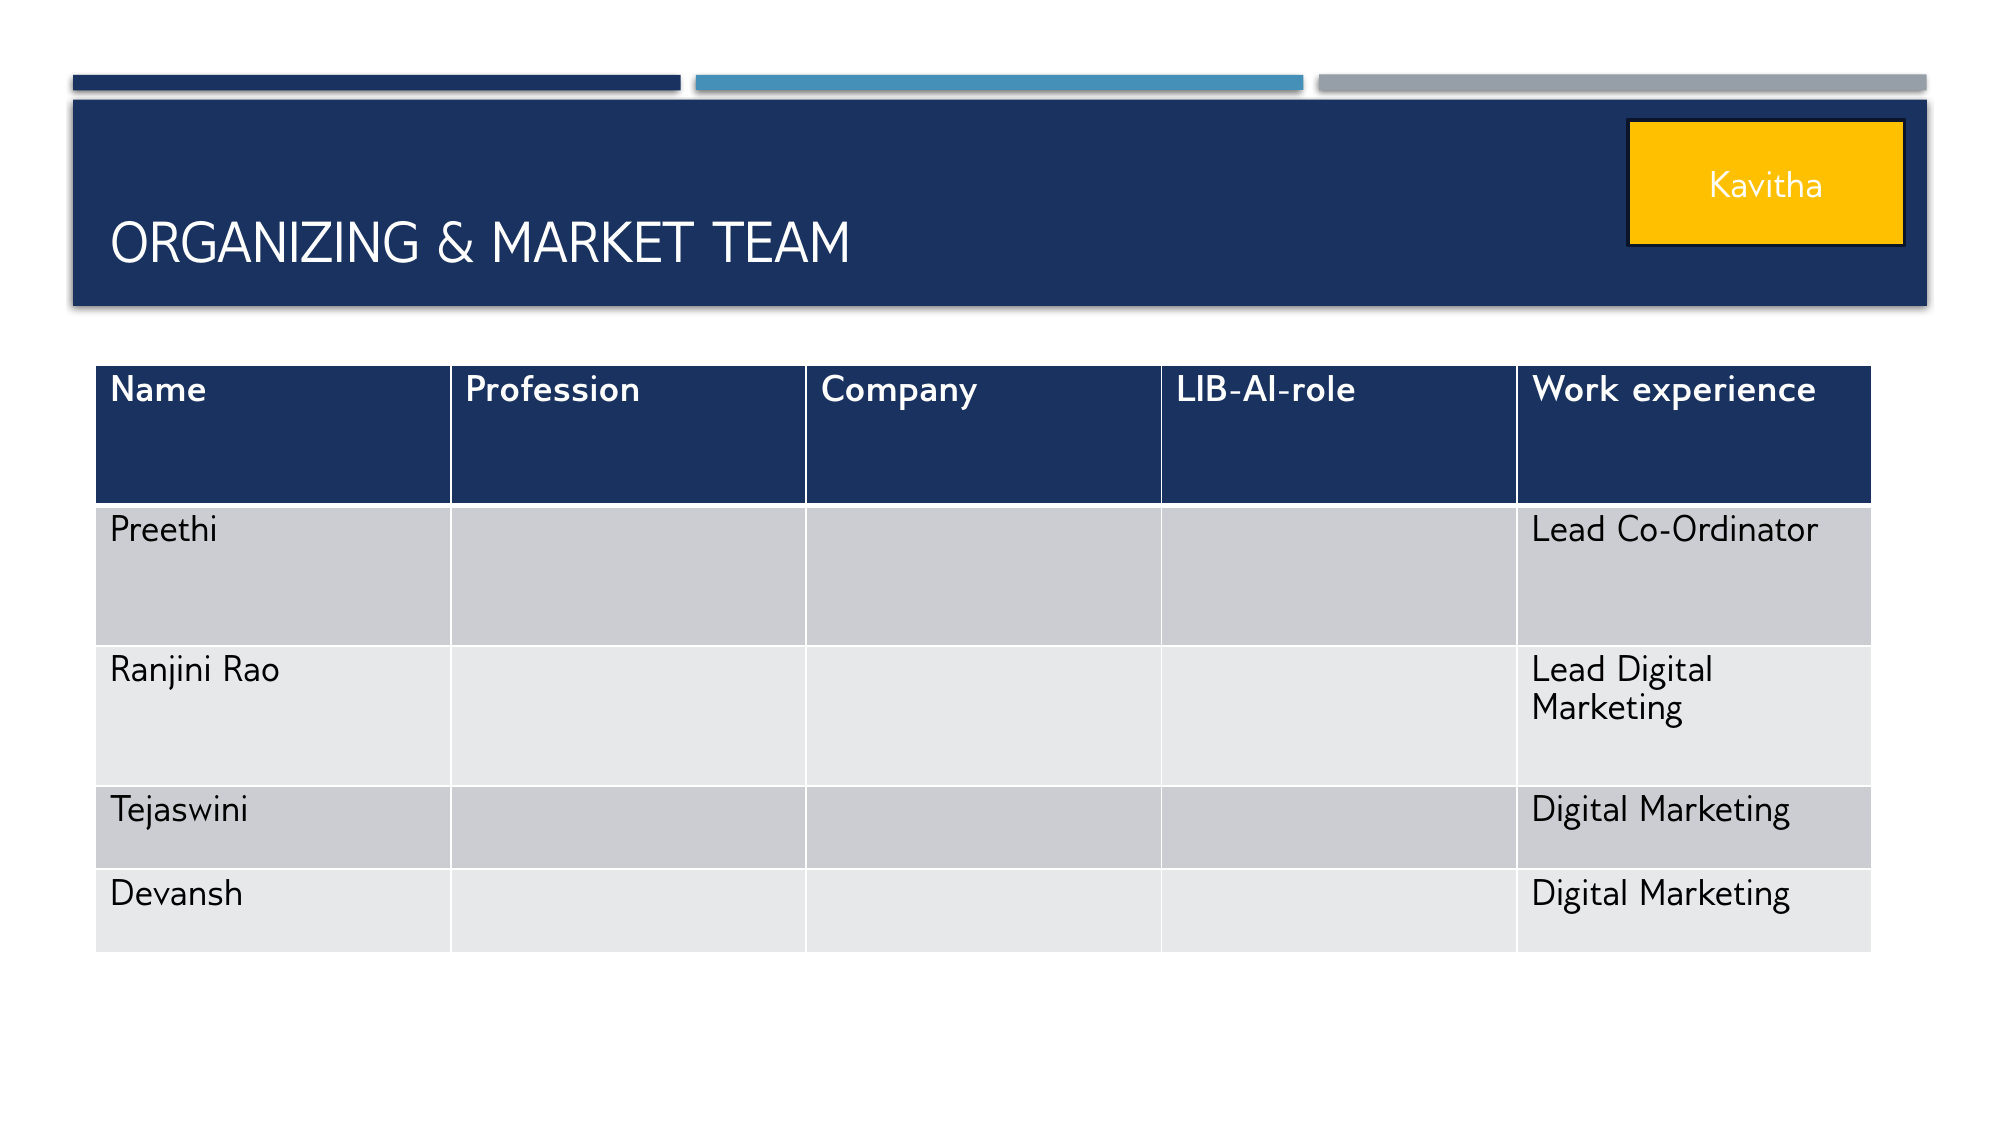

# Organizing & Market Team
Kavitha
| Name | Profession | Company | LIB-AI-role | Work experience |
| --- | --- | --- | --- | --- |
| Preethi |  |  |  | Lead Co-Ordinator |
| Ranjini Rao |  |  |  | Lead Digital Marketing |
| Tejaswini |  |  |  | Digital Marketing |
| Devansh |  |  |  | Digital Marketing |